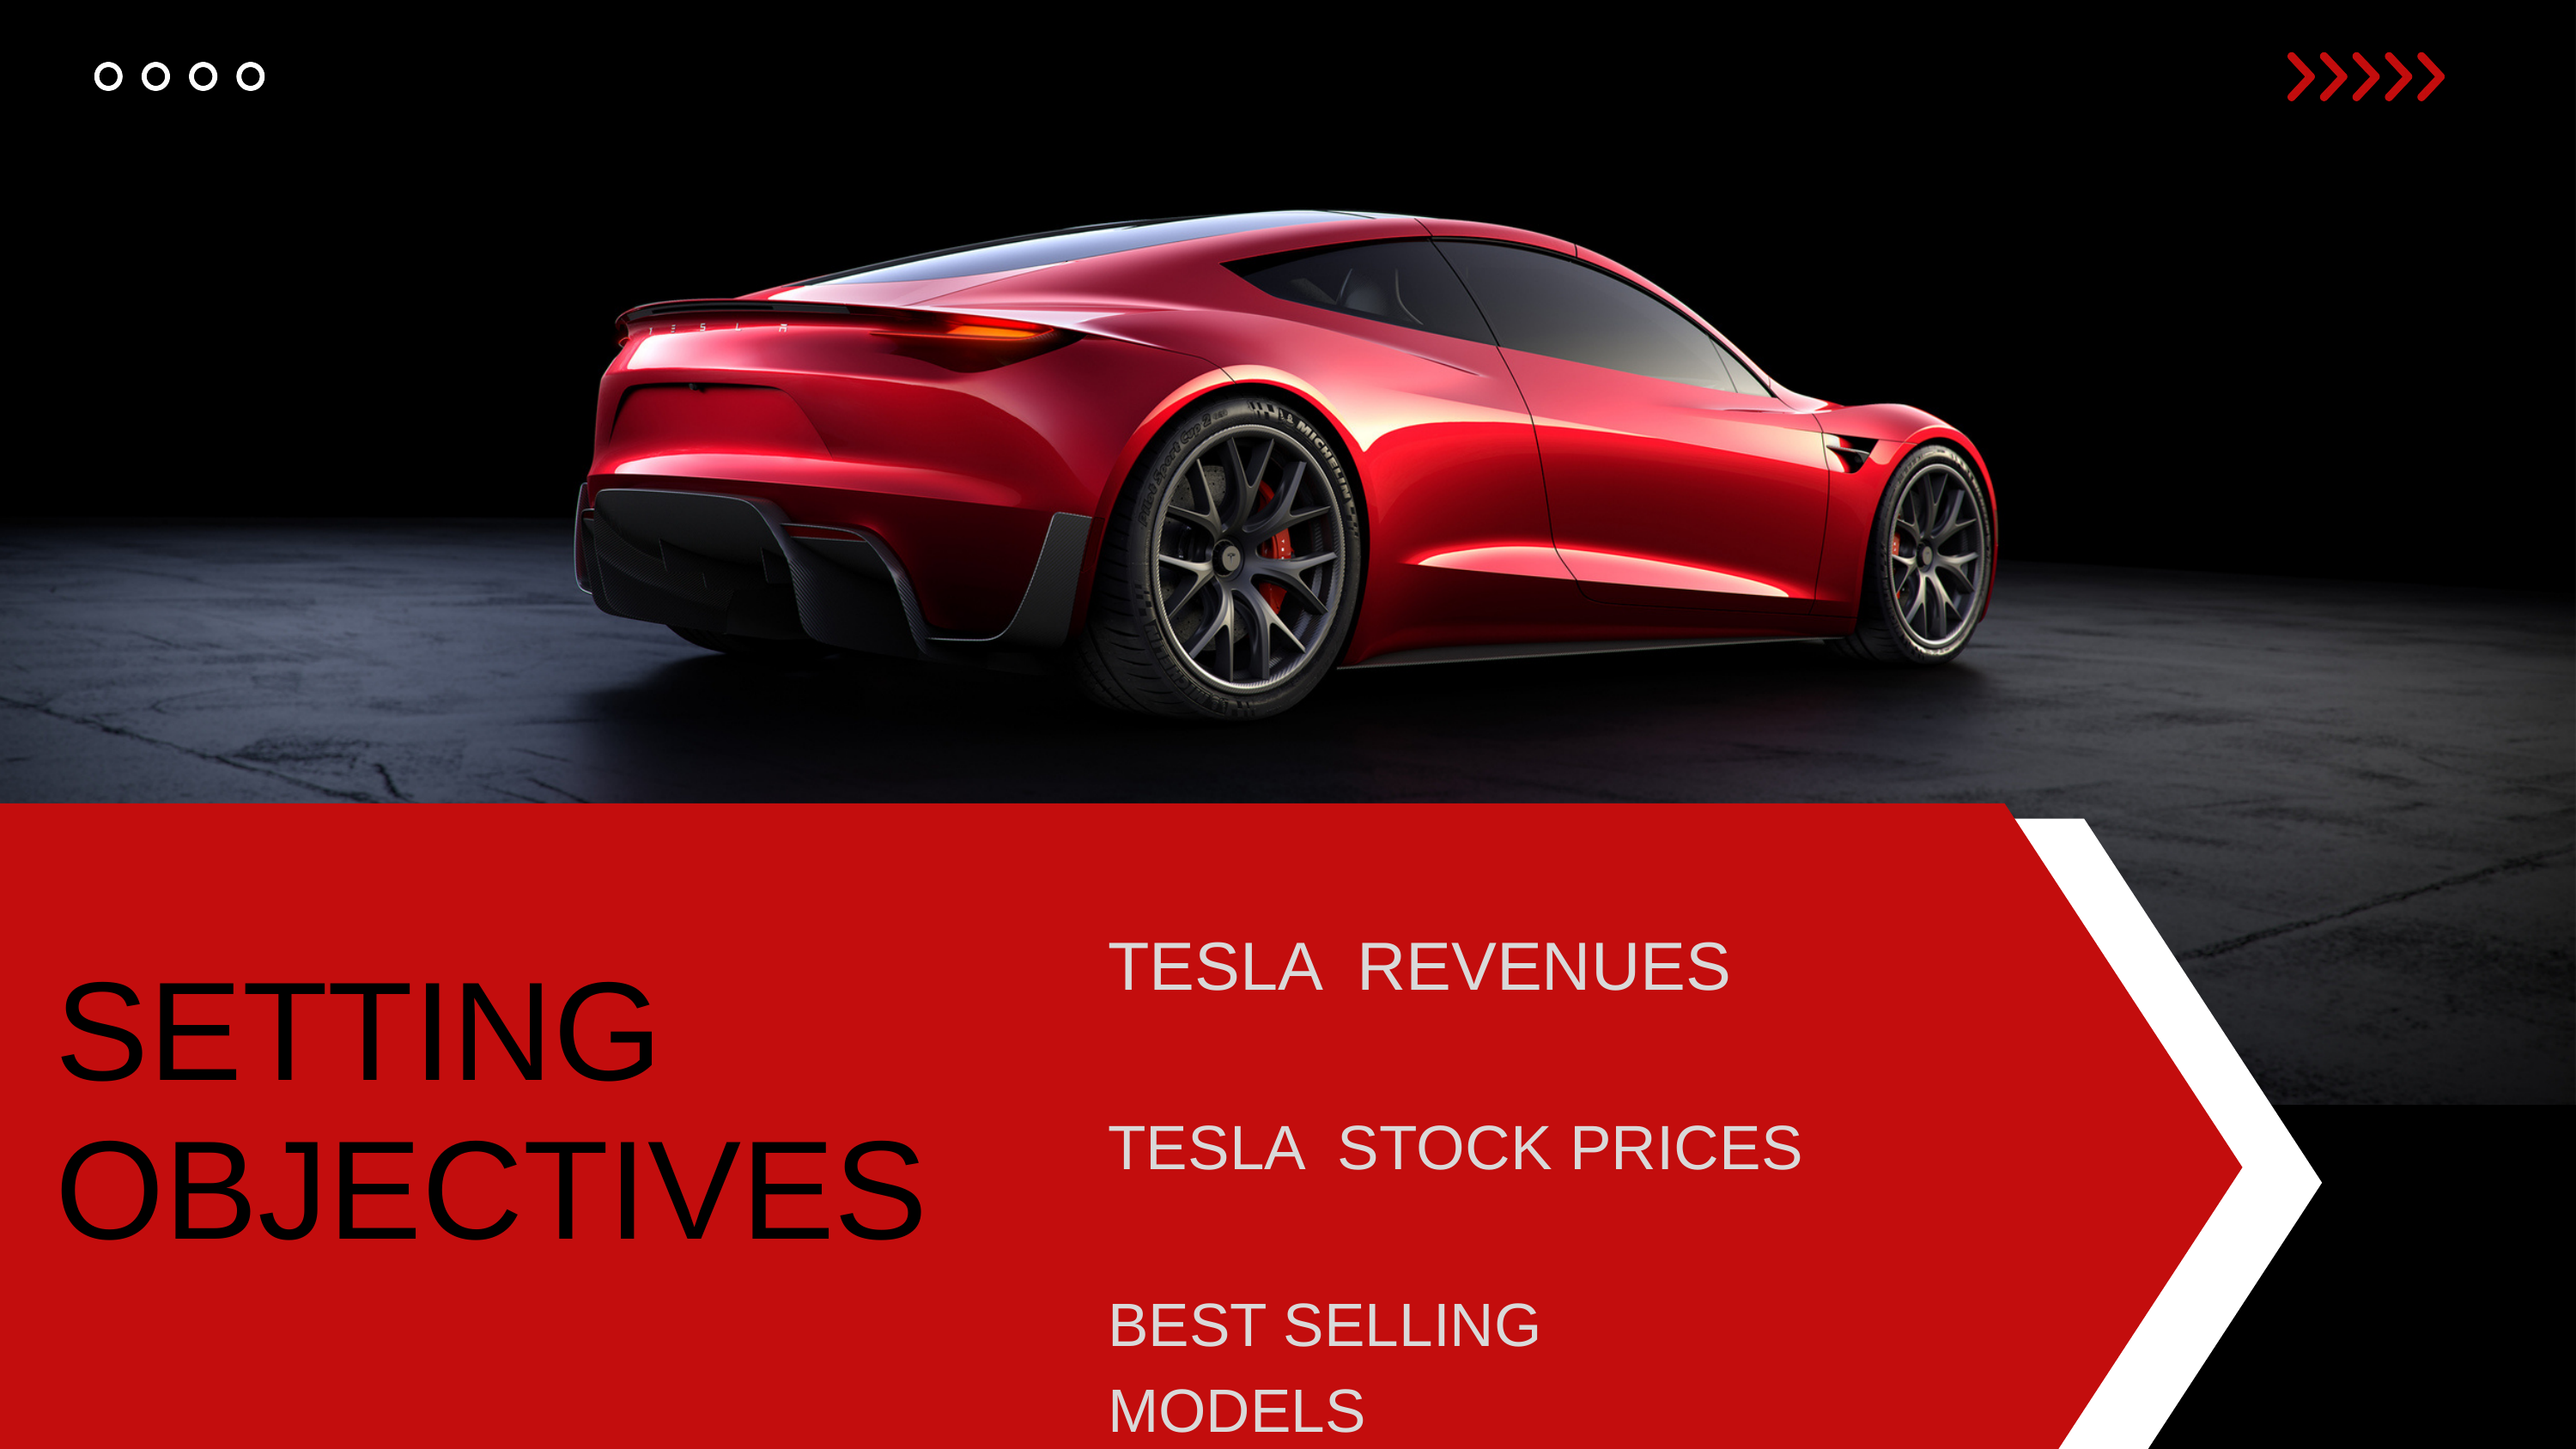

TESLA  REVENUES
SETTING
OBJECTIVES
TESLA  STOCK PRICES
BEST SELLING MODELS